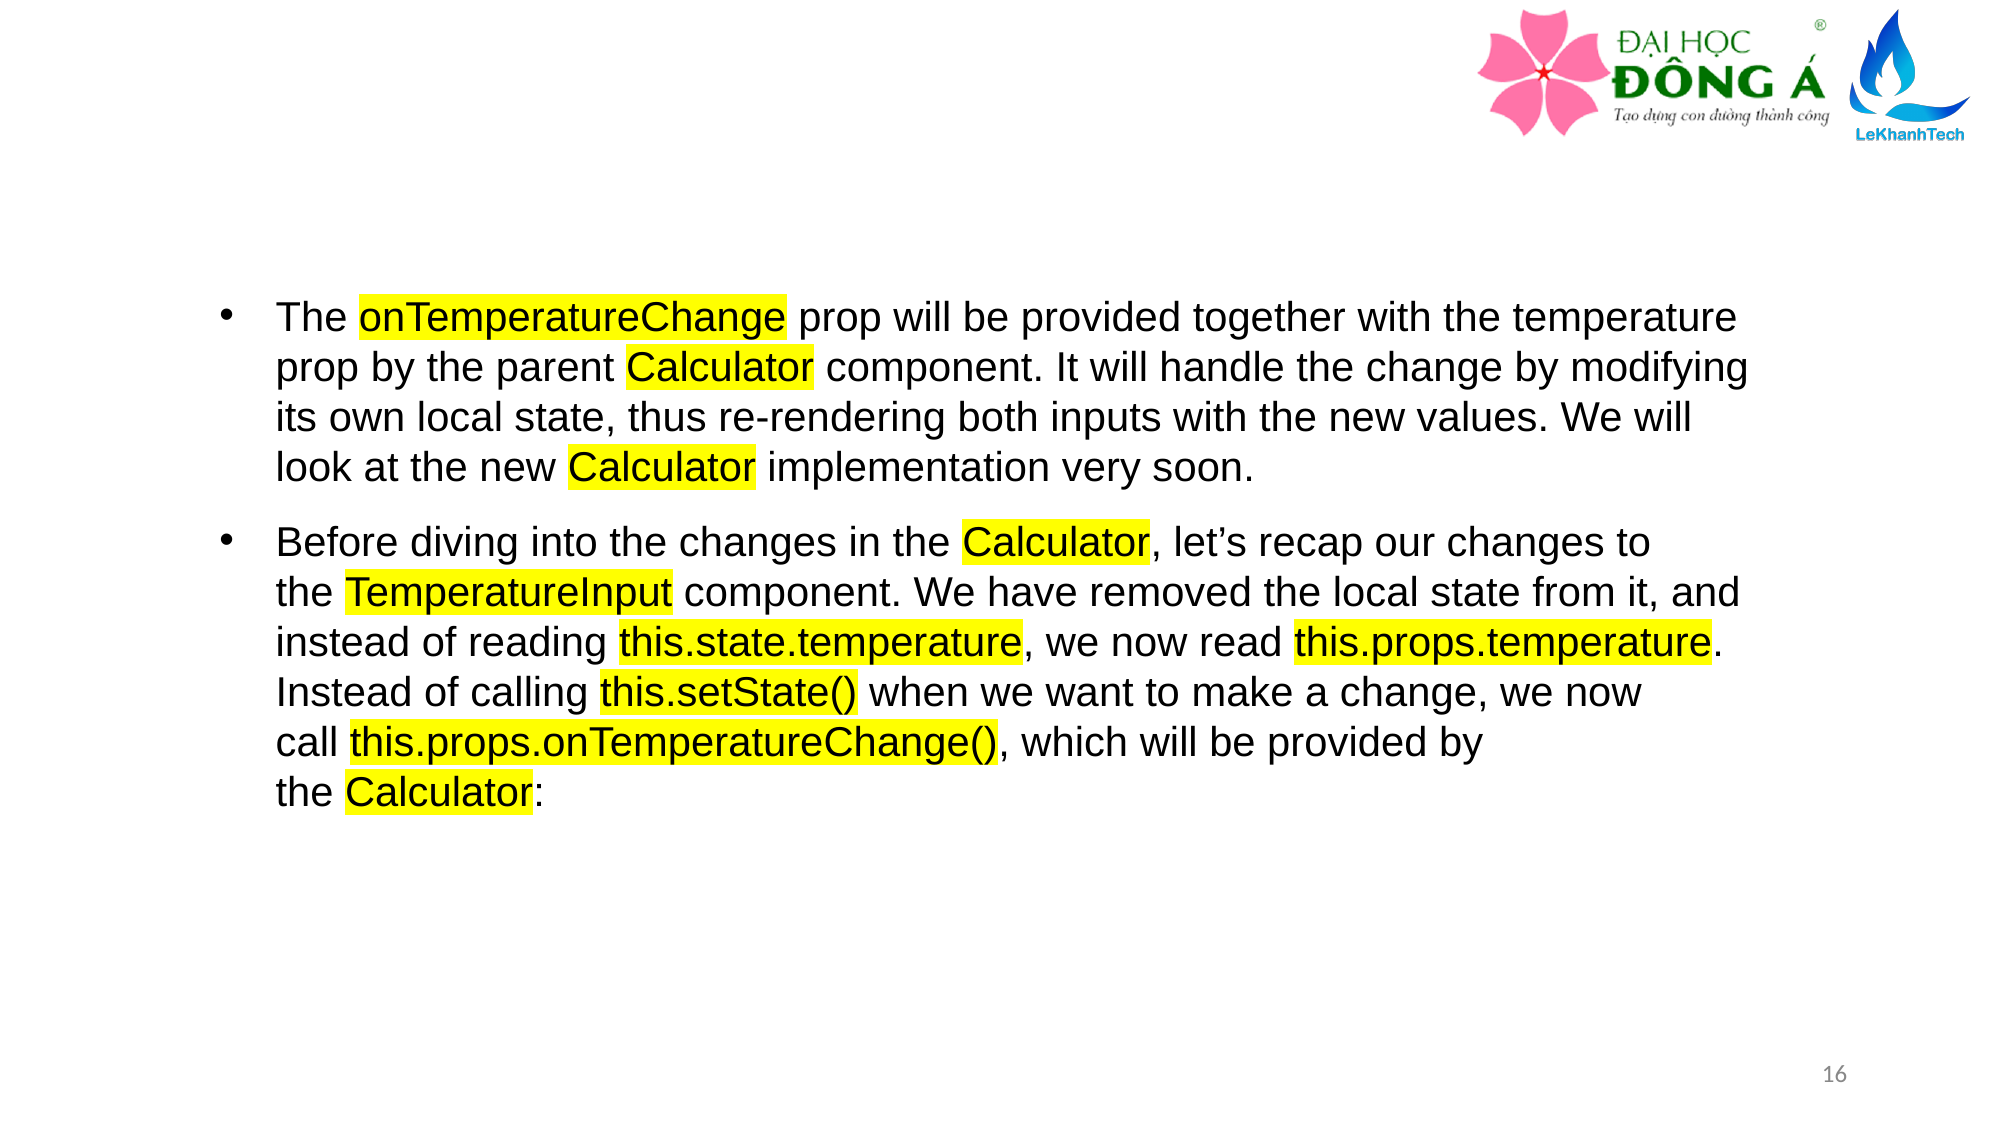

The onTemperatureChange prop will be provided together with the temperature prop by the parent Calculator component. It will handle the change by modifying its own local state, thus re-rendering both inputs with the new values. We will look at the new Calculator implementation very soon.
Before diving into the changes in the Calculator, let’s recap our changes to the TemperatureInput component. We have removed the local state from it, and instead of reading this.state.temperature, we now read this.props.temperature. Instead of calling this.setState() when we want to make a change, we now call this.props.onTemperatureChange(), which will be provided by the Calculator:
16